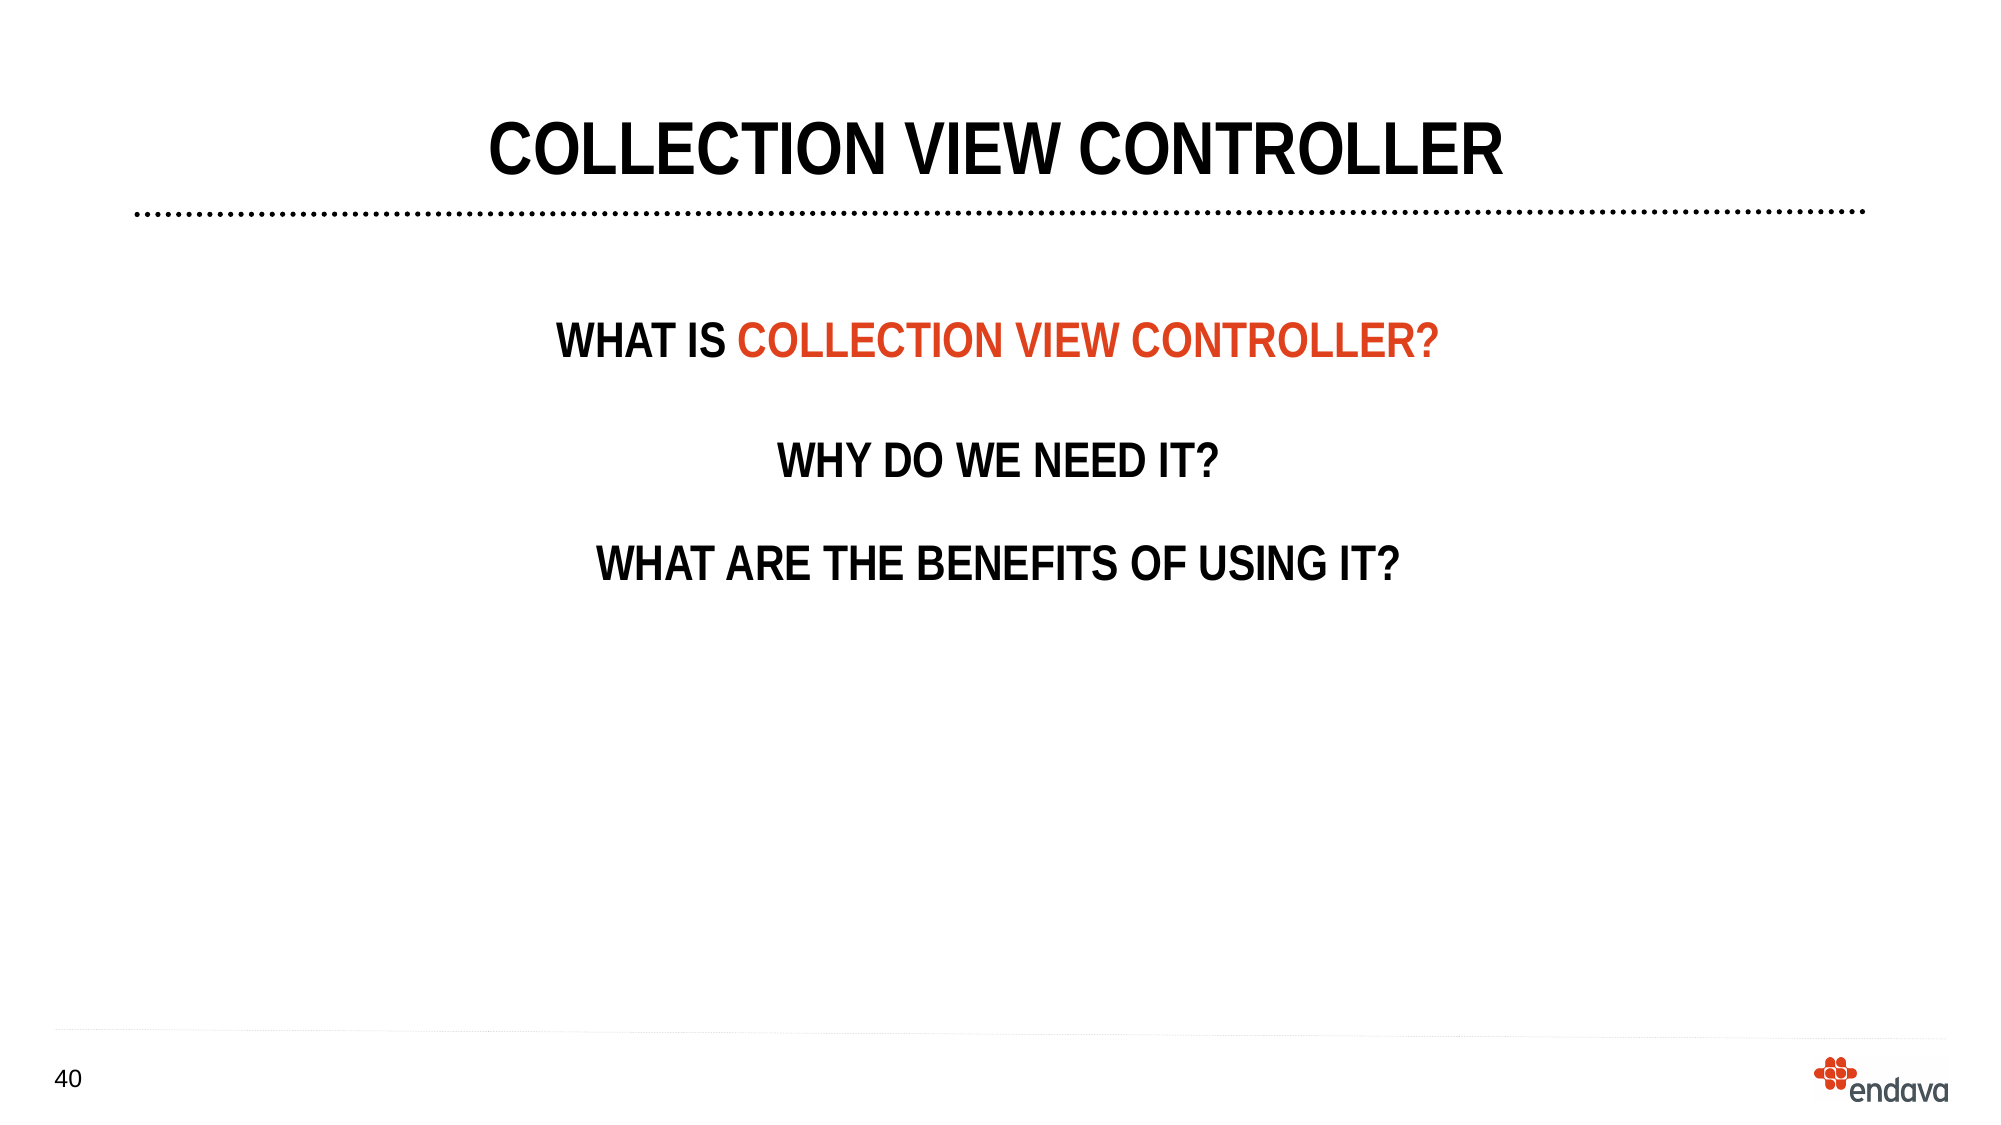

# collection View Controller
What is Collection VIEW CONTROLLER?
Why DO we need IT?
What are the benefits of using it?